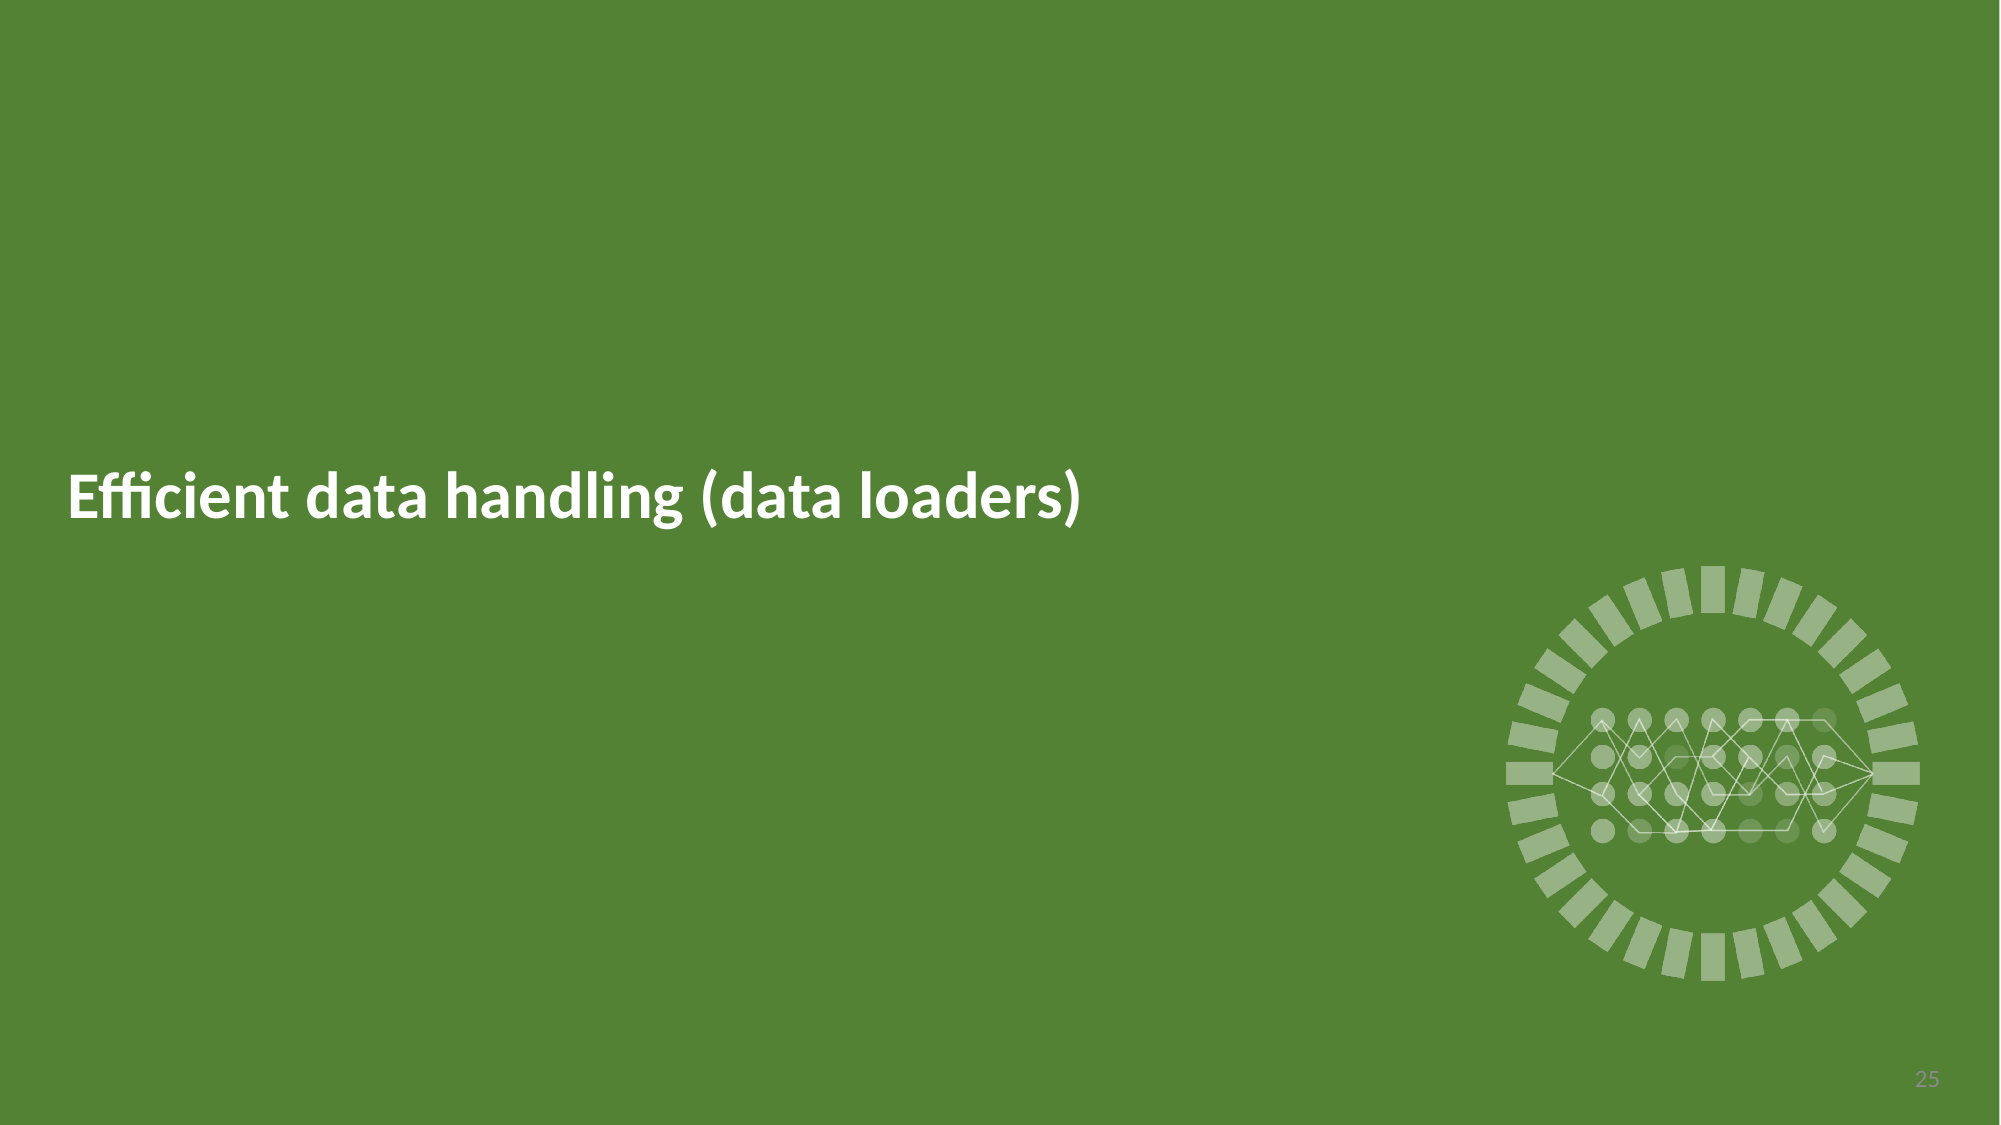

# Efficient data handling (data loaders)
25